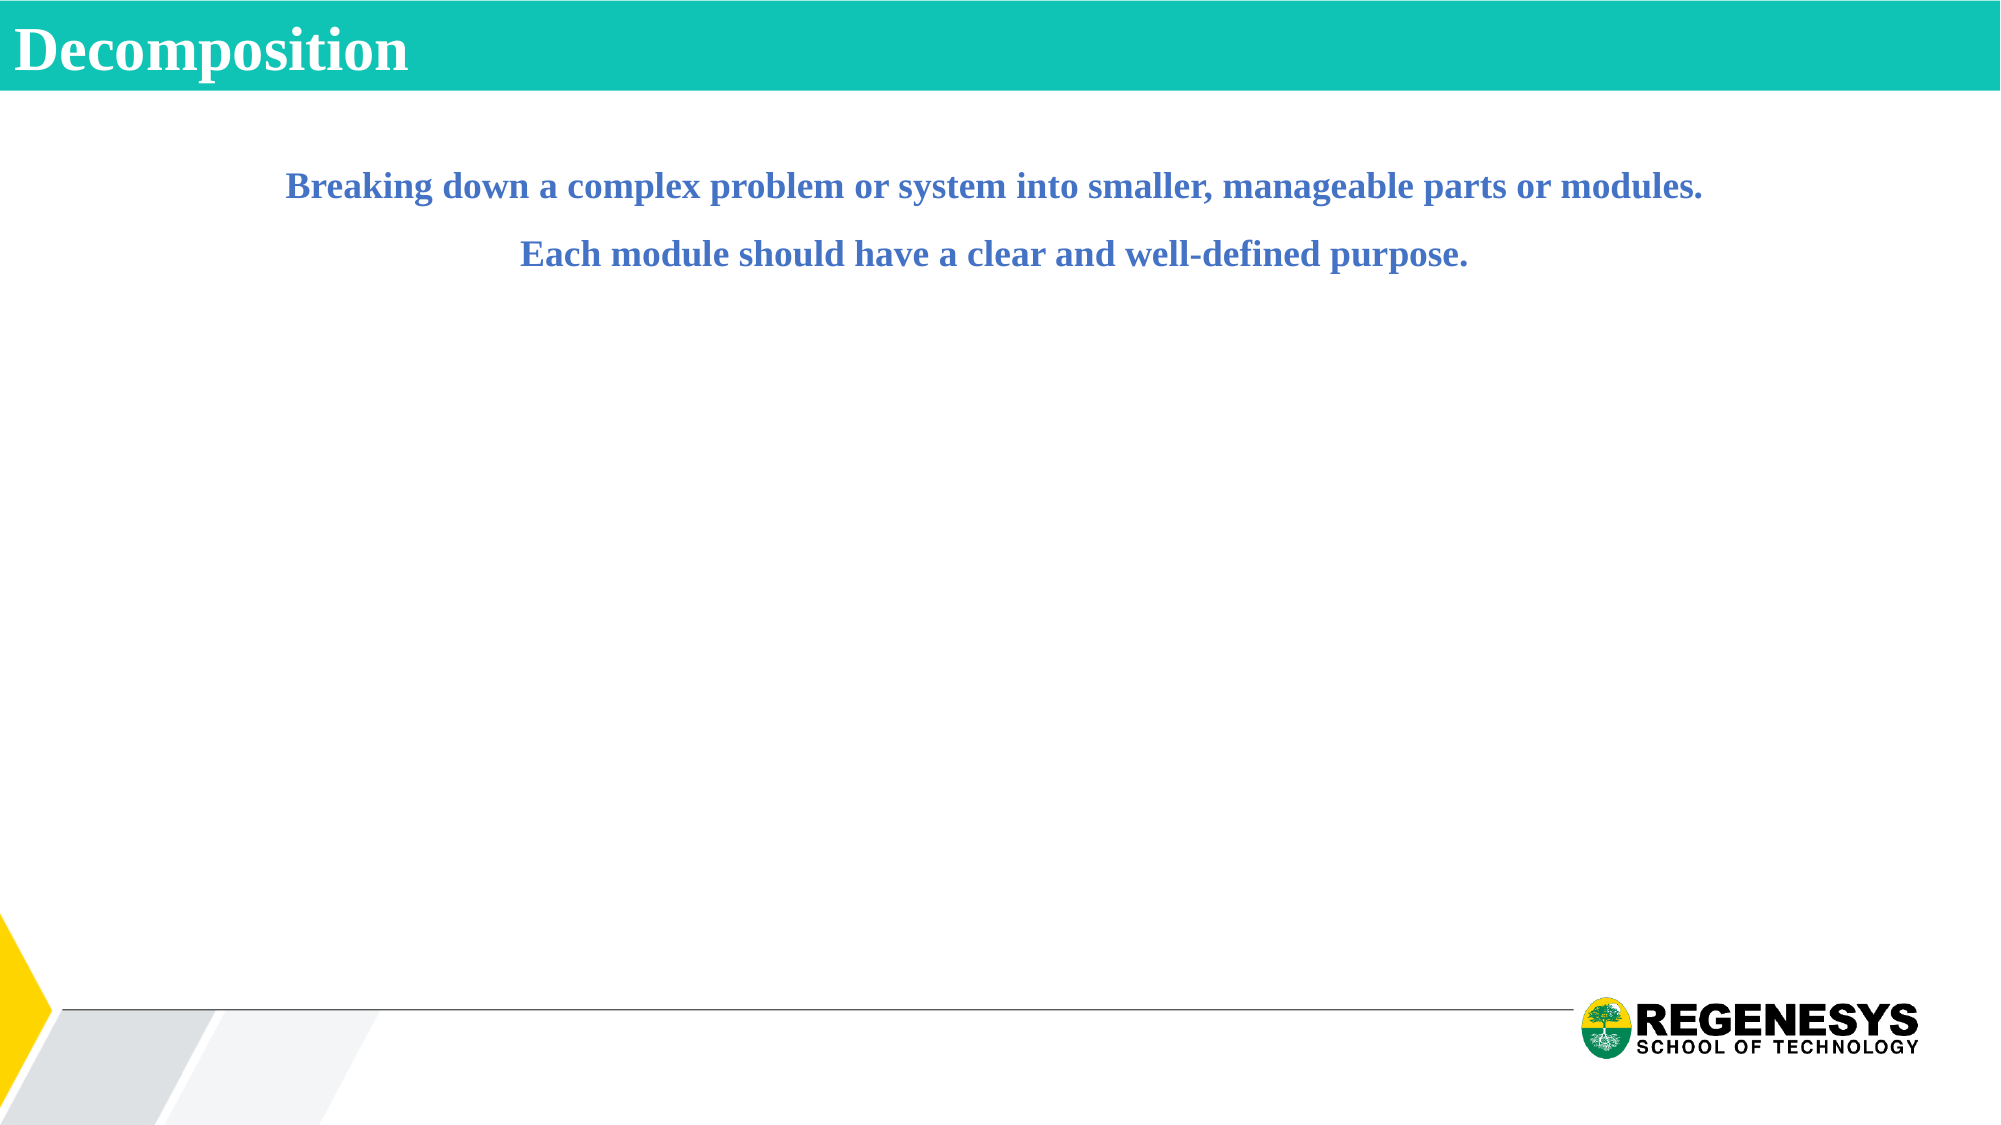

Decomposition
Breaking down a complex problem or system into smaller, manageable parts or modules.
Each module should have a clear and well-defined purpose.